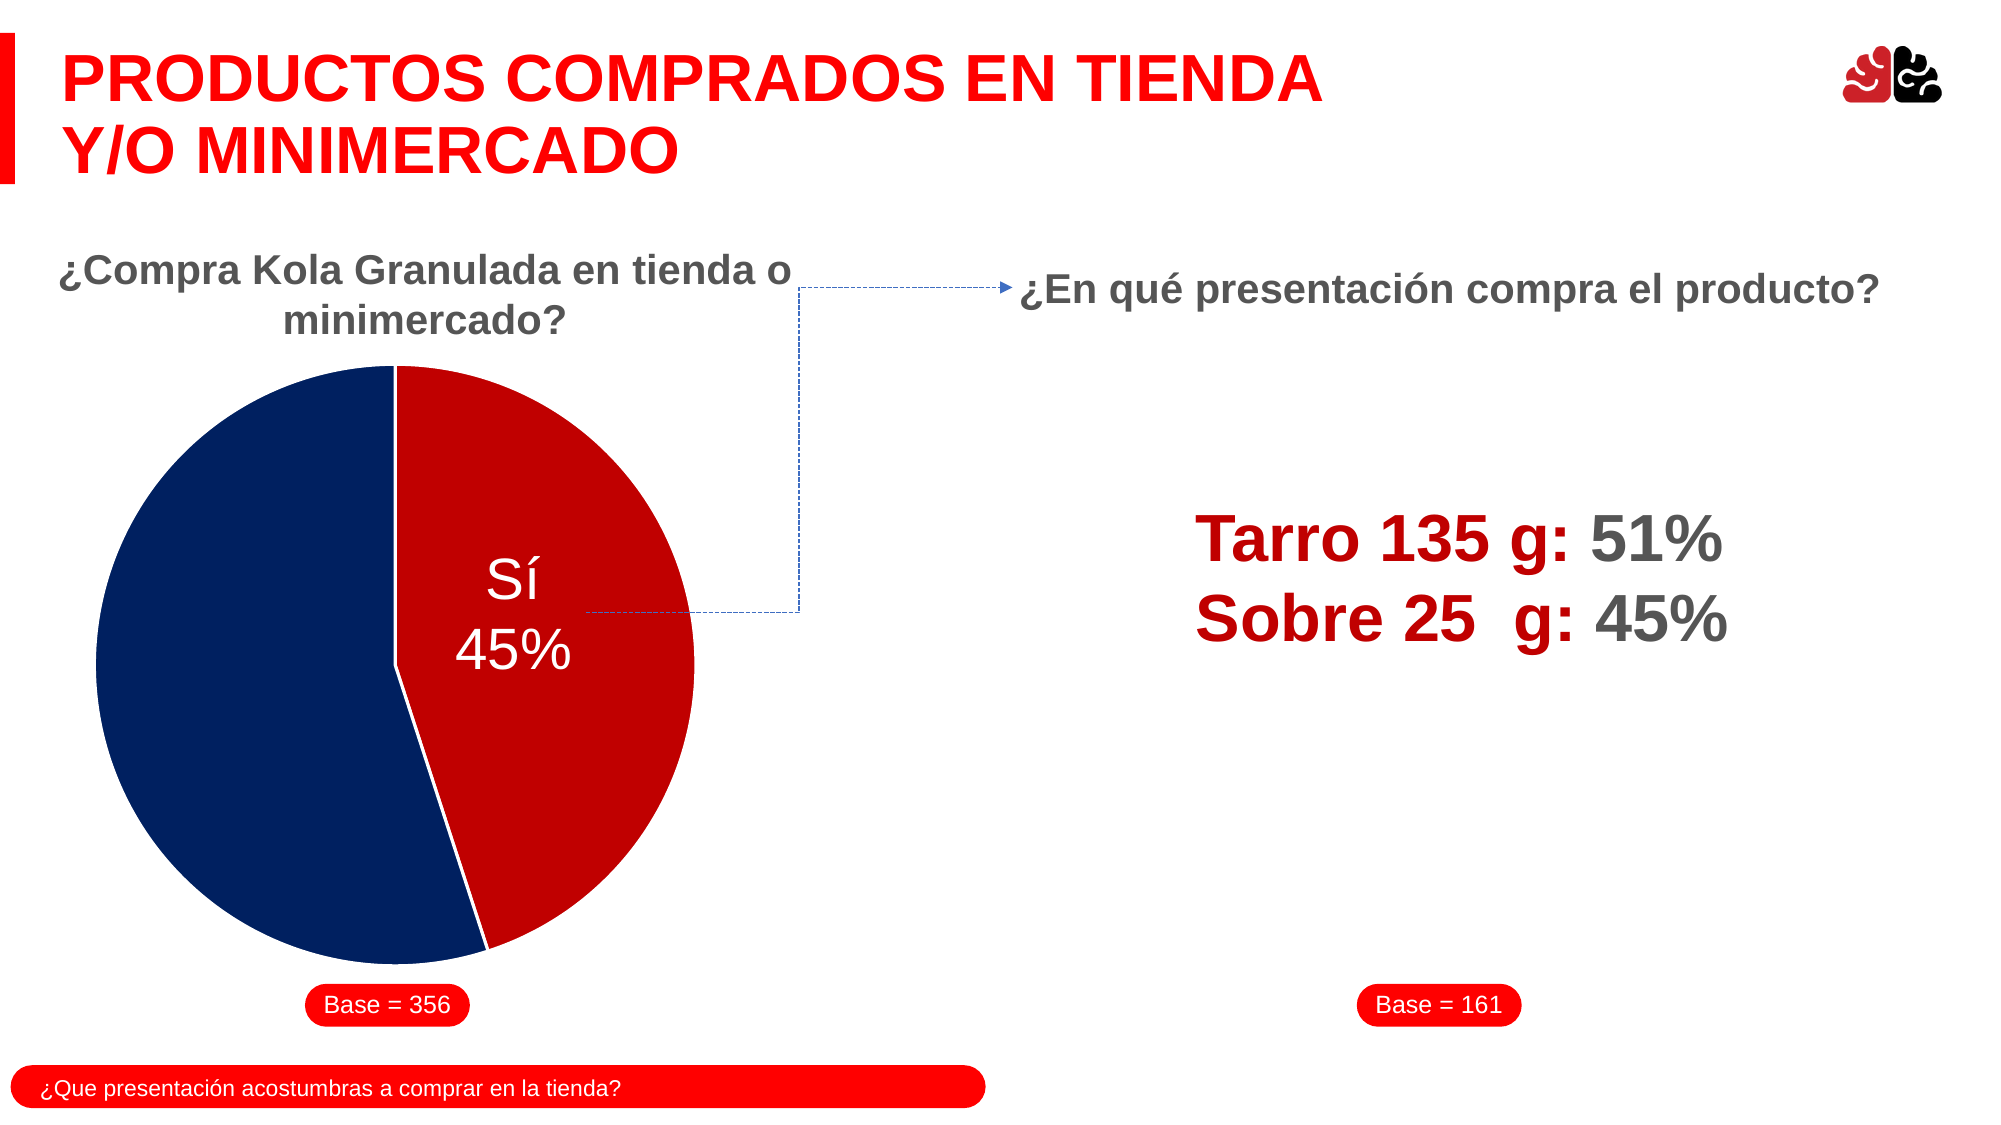

PRODUCTOS COMPRADOS EN TIENDA Y/O MINIMERCADO

¿Compra Kola Granulada en tienda o minimercado?
¿En qué presentación compra el producto?

### Chart

| Category | Ventas |
|---|---|
| Si | 0.45 |
| No | 0.55 |
Tarro 135 g: 51%
Sobre 25  g: 45%

Sí
45%
Base = 356
Base = 161

¿Que presentación acostumbras a comprar en la tienda?